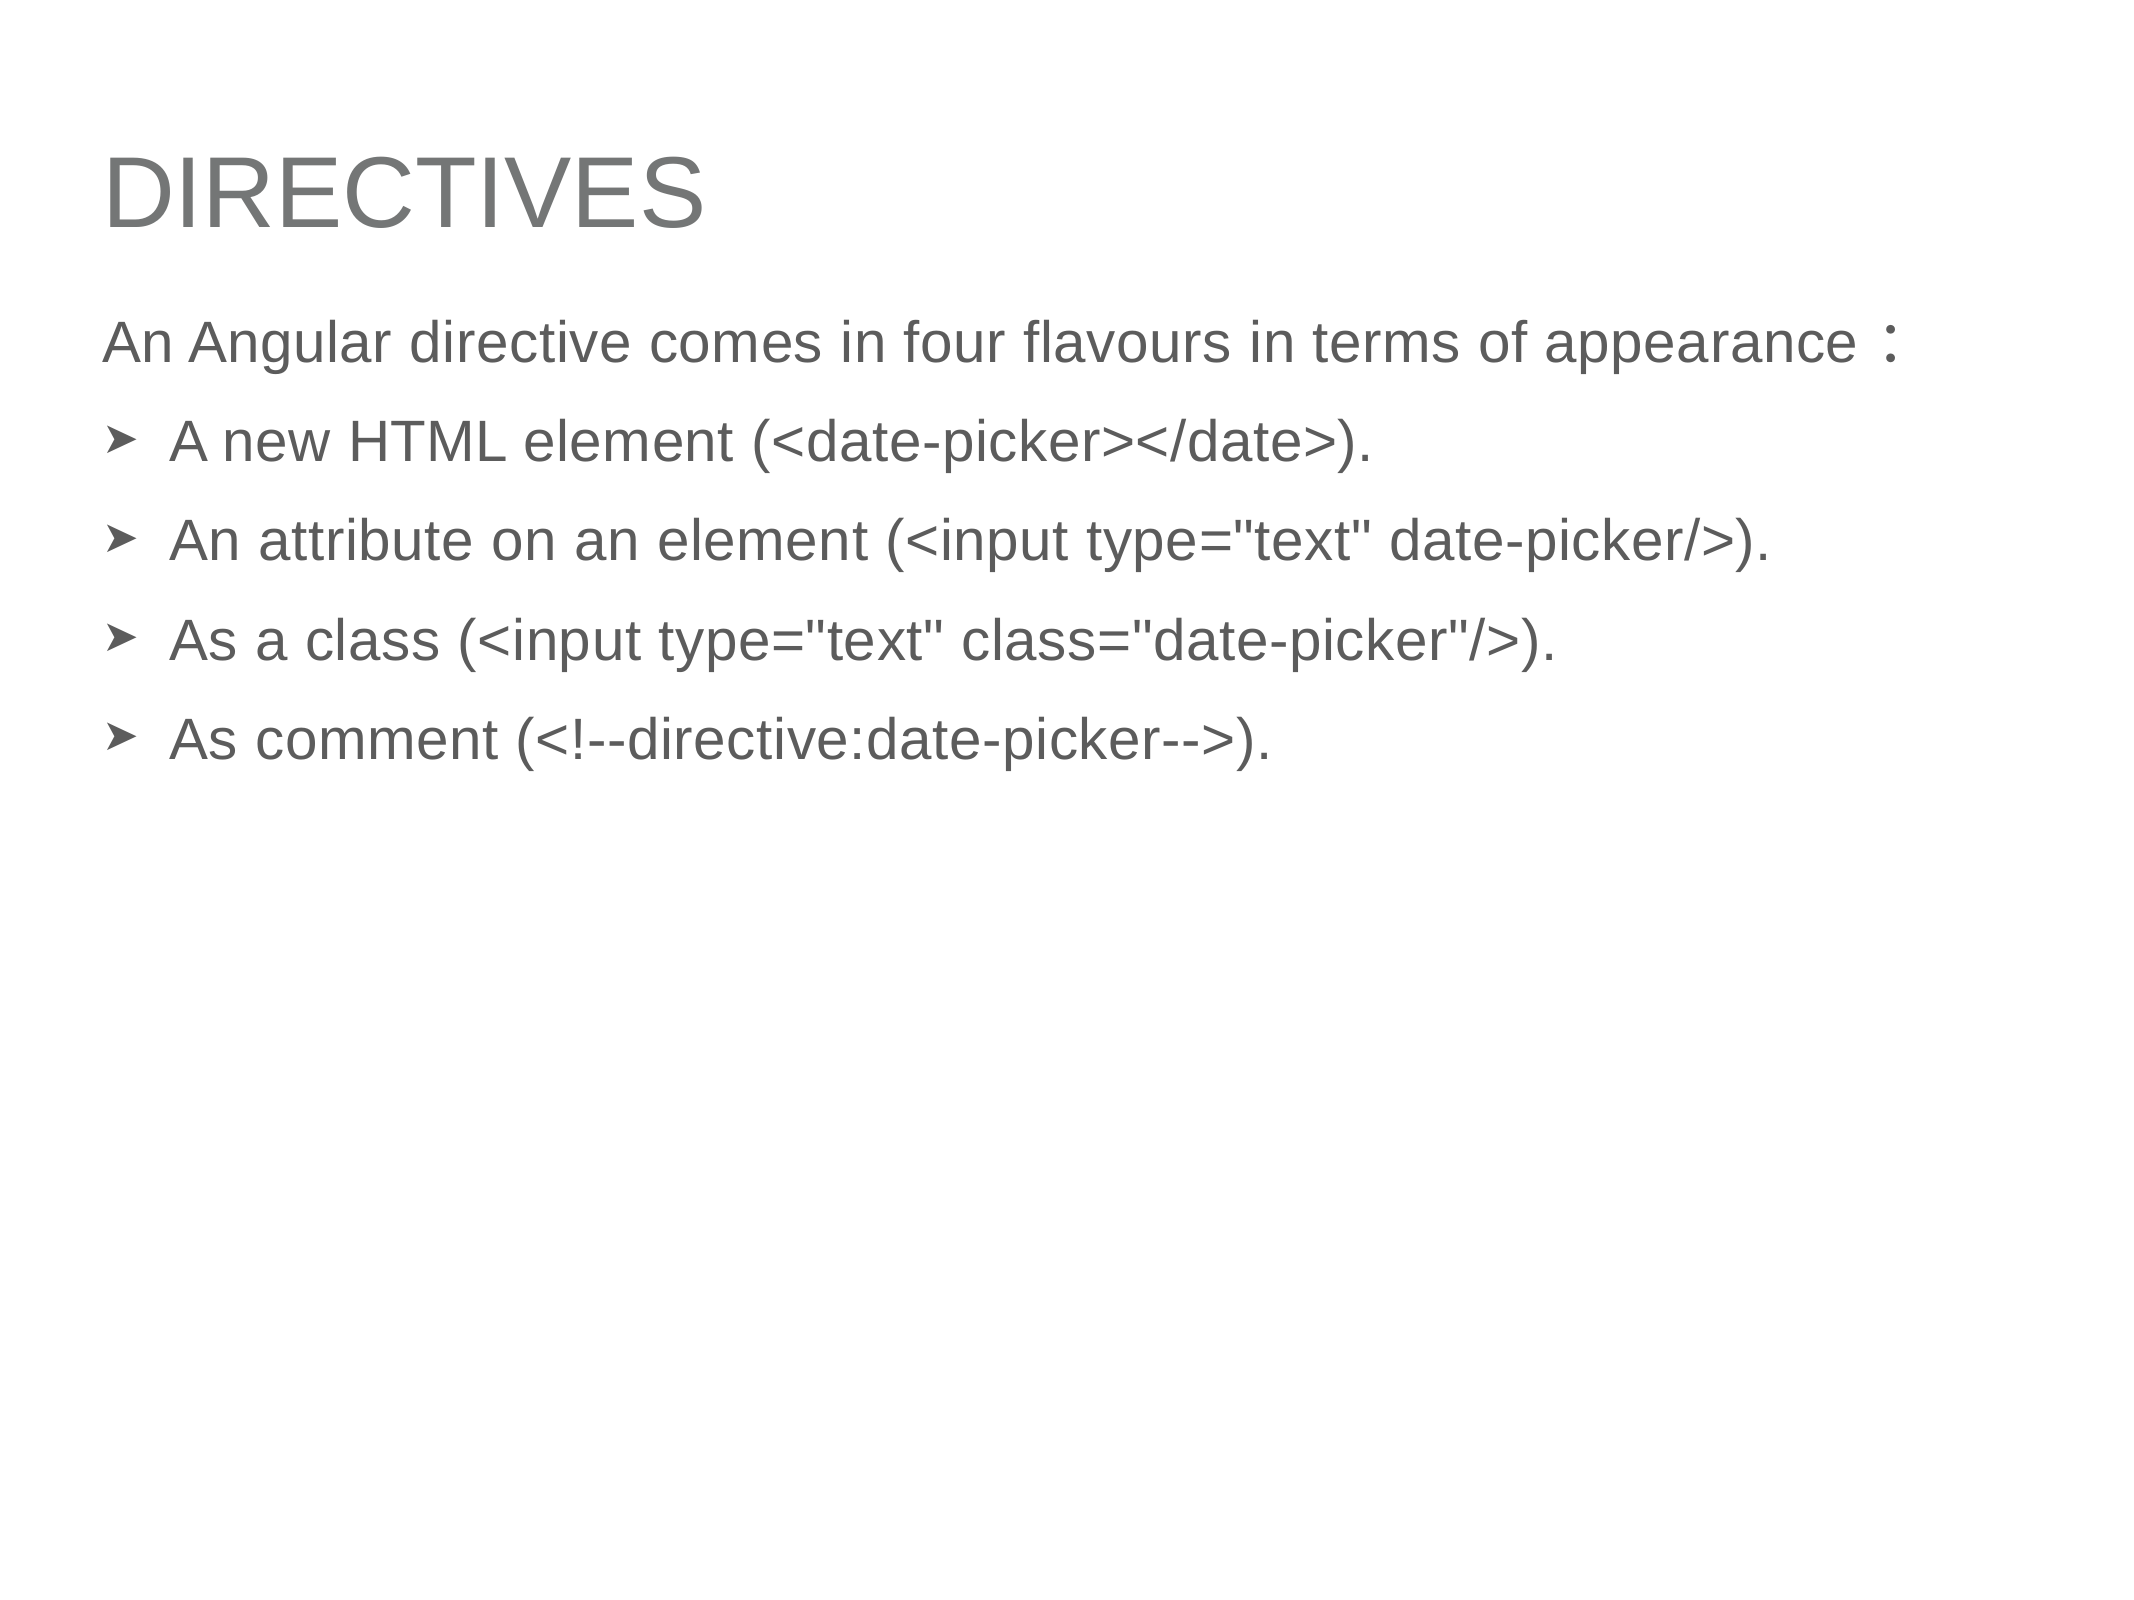

# Directives

An Angular directive comes in four flavours in terms of appearance：
A new HTML element (<date-picker></date>).
An attribute on an element (<input type="text" date-picker/>).
As a class (<input type="text" class="date-picker"/>).
As comment (<!--directive:date-picker-->).